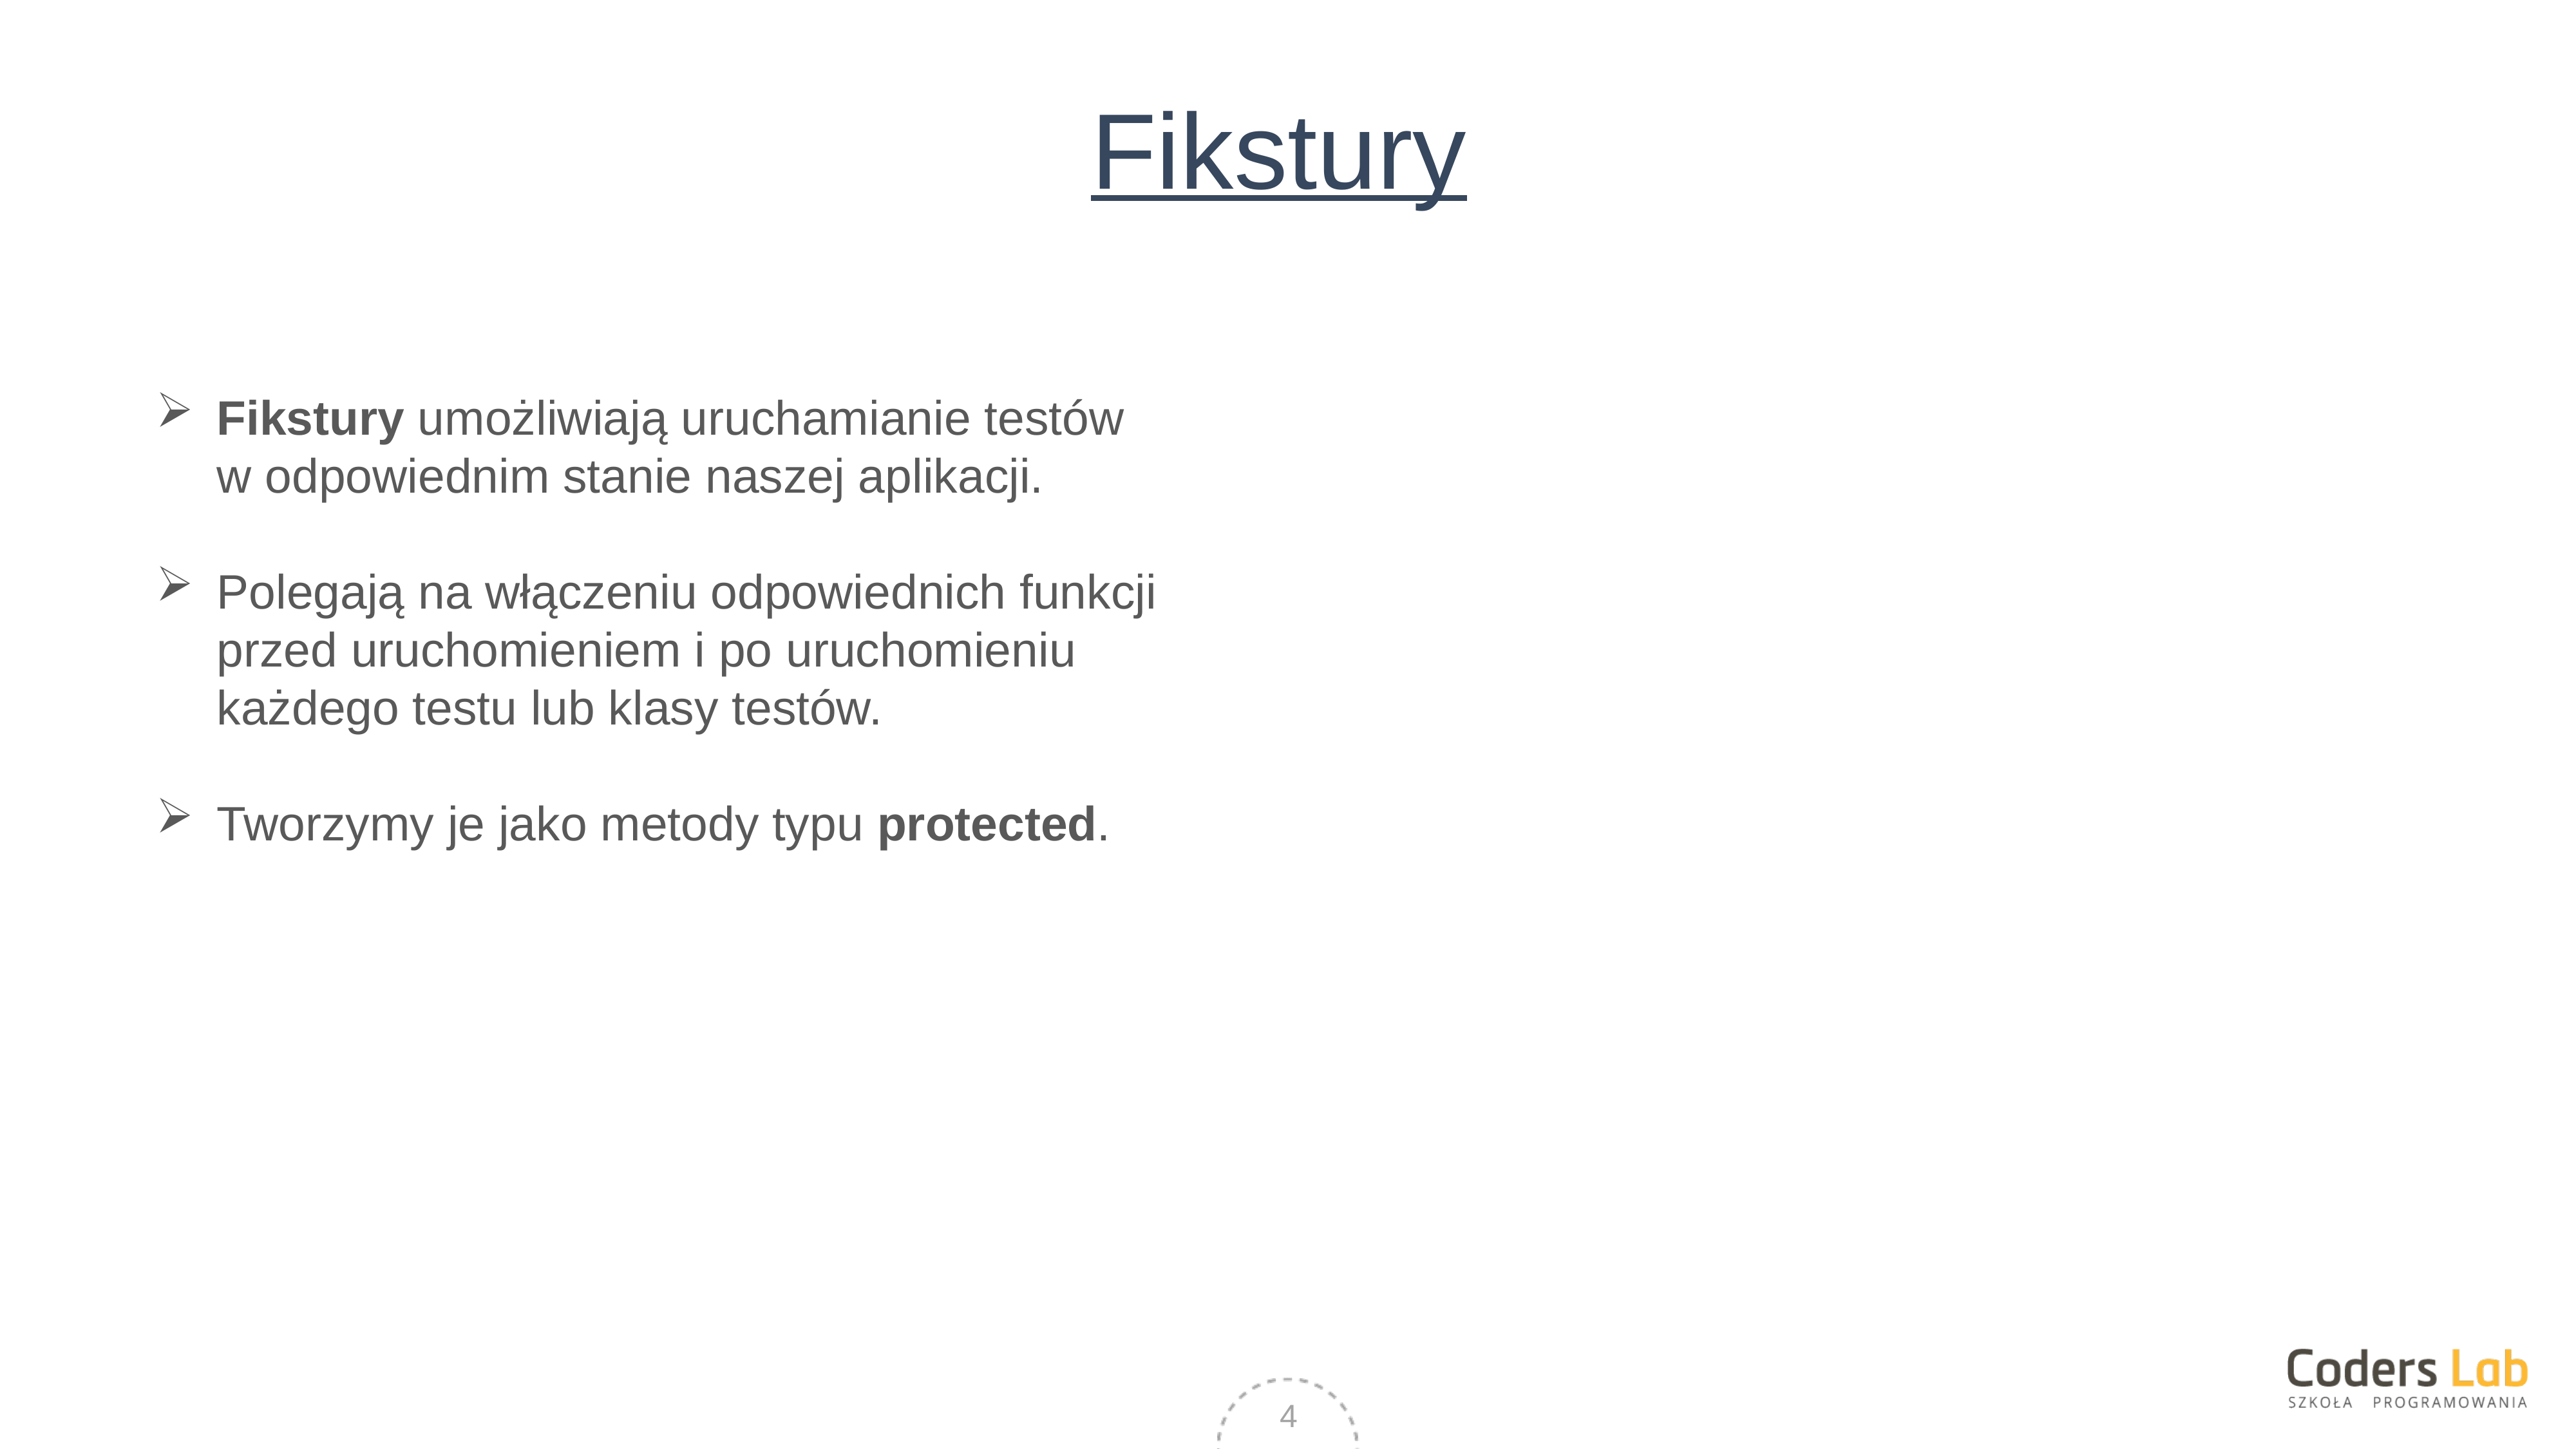

# Fikstury
Fikstury umożliwiają uruchamianie testów
w odpowiednim stanie naszej aplikacji.

Polegają na włączeniu odpowiednich funkcji przed uruchomieniem i po uruchomieniu każdego testu lub klasy testów.

Tworzymy je jako metody typu protected.
4